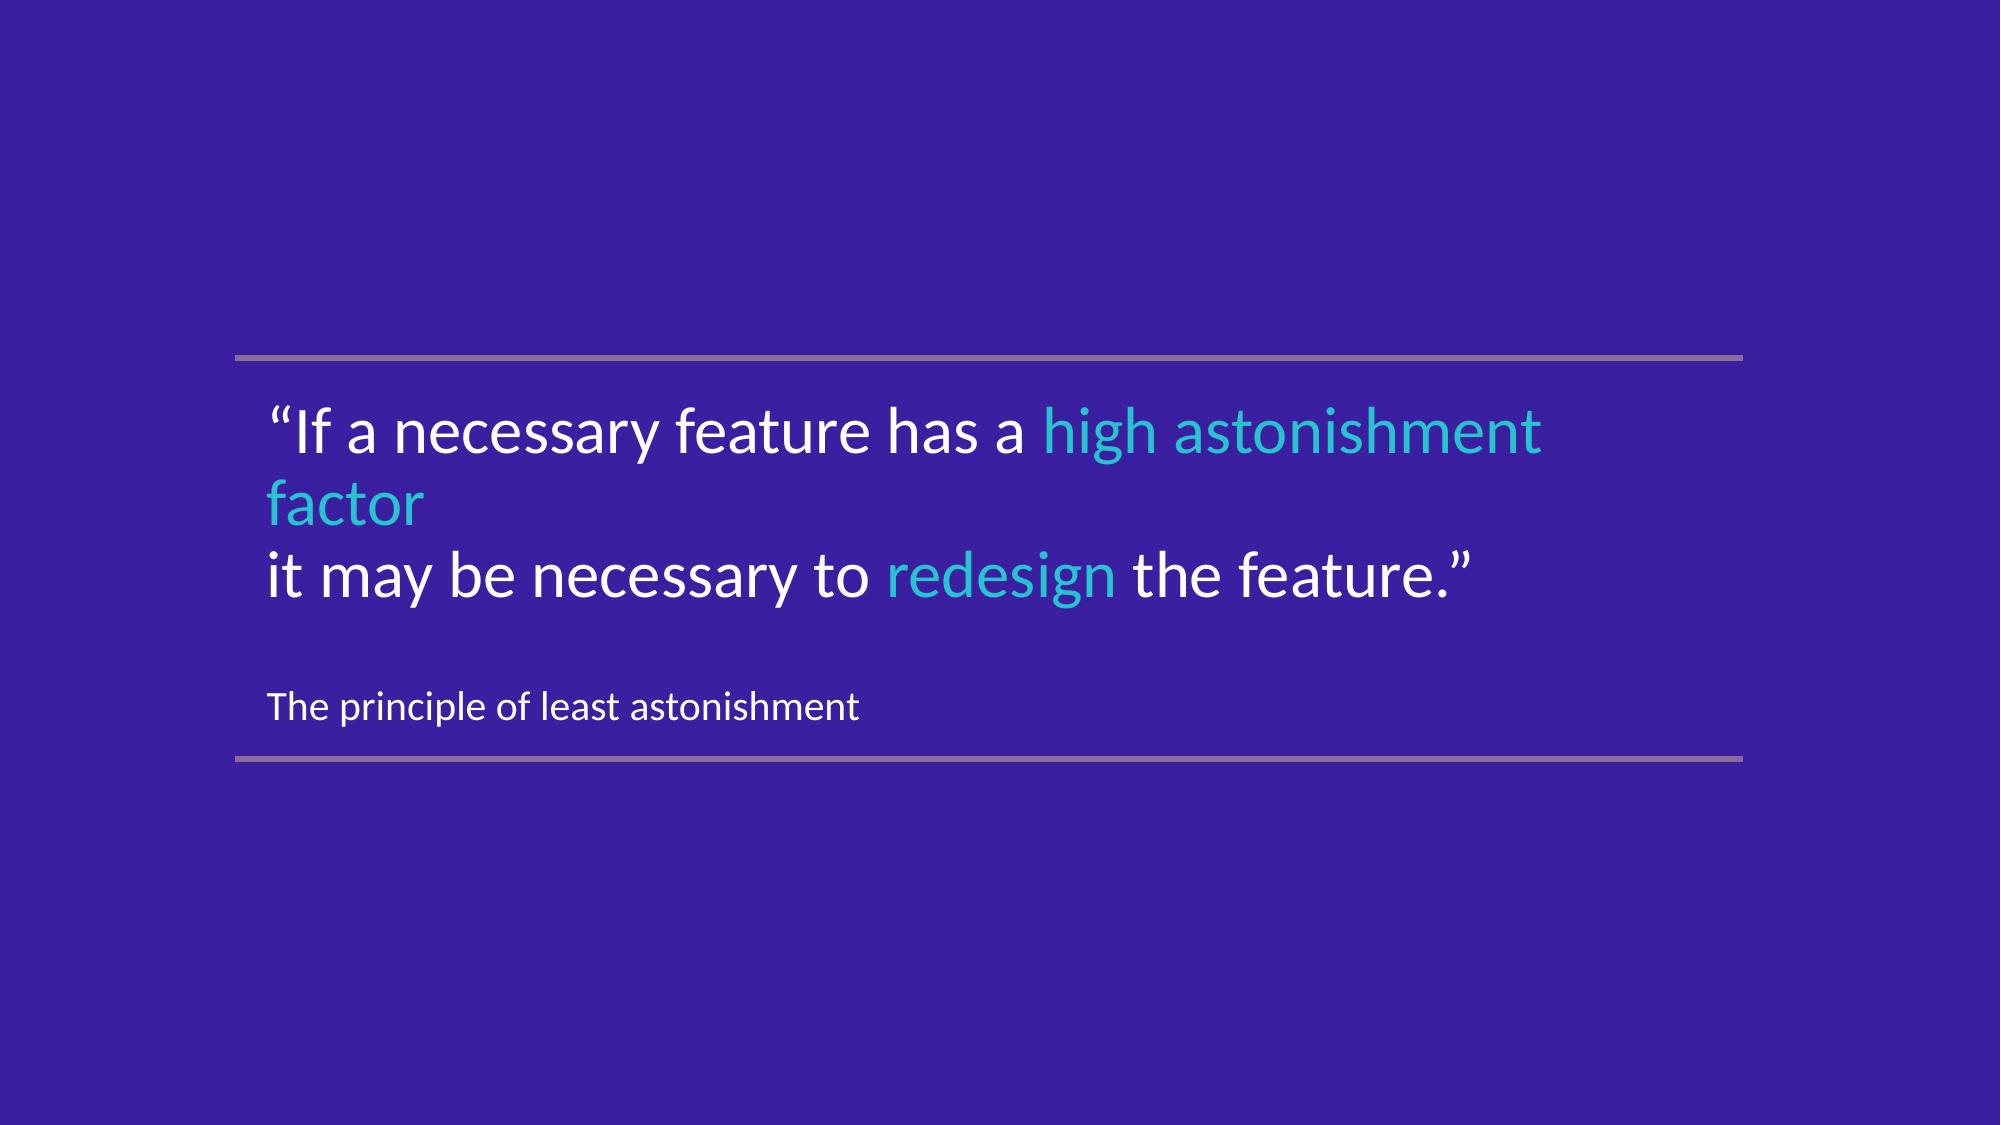

# “If a necessary feature has a high astonishment factor, it may be necessary to redesign the feature.” The principle of least astonishment